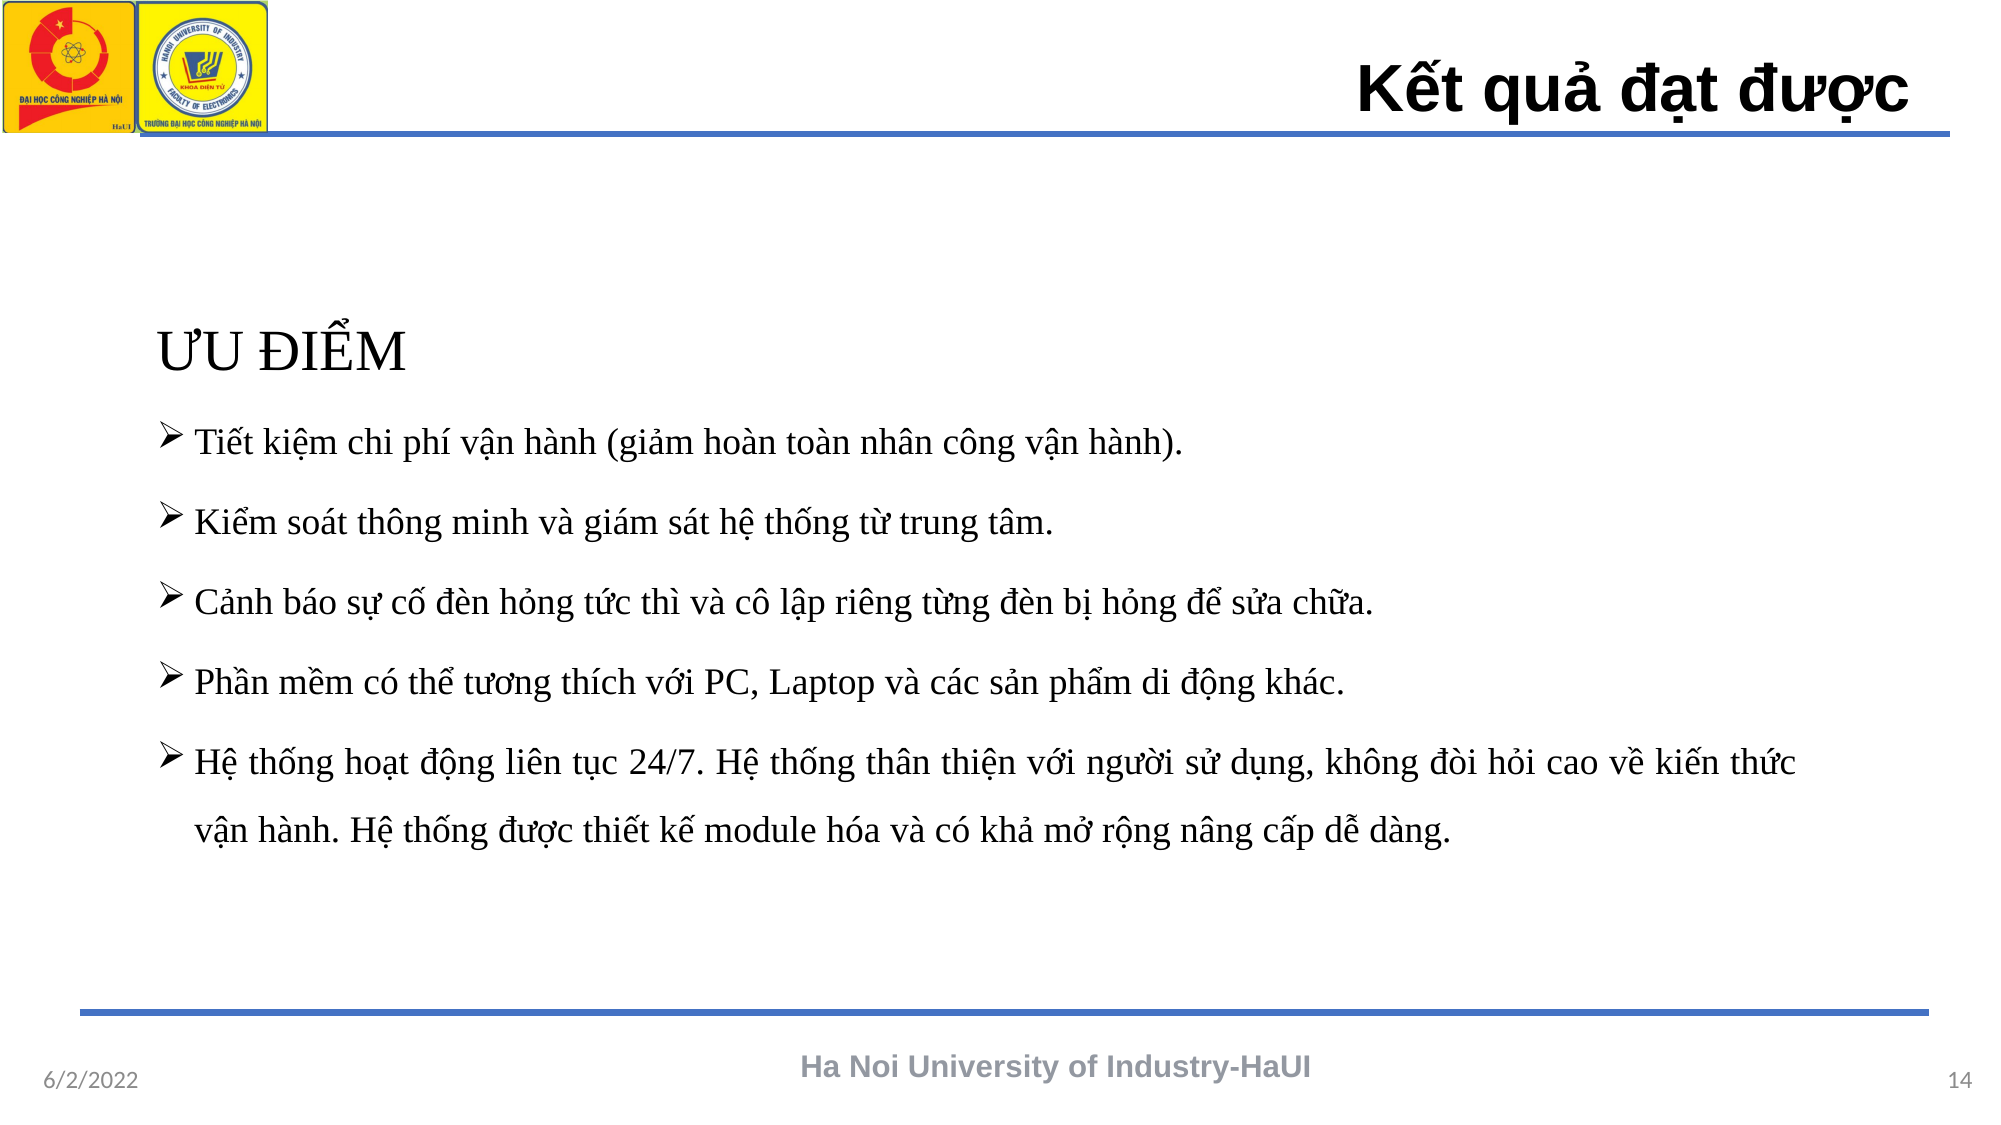

Kết quả đạt được

ƯU ĐIỂM
Tiết kiệm chi phí vận hành (giảm hoàn toàn nhân công vận hành).
Kiểm soát thông minh và giám sát hệ thống từ trung tâm.
Cảnh báo sự cố đèn hỏng tức thì và cô lập riêng từng đèn bị hỏng để sửa chữa.
Phần mềm có thể tương thích với PC, Laptop và các sản phẩm di động khác.
Hệ thống hoạt động liên tục 24/7. Hệ thống thân thiện với người sử dụng, không đòi hỏi cao về kiến thức vận hành. Hệ thống được thiết kế module hóa và có khả mở rộng nâng cấp dễ dàng.
6/2/2022
Ha Noi University of Industry-HaUI

14